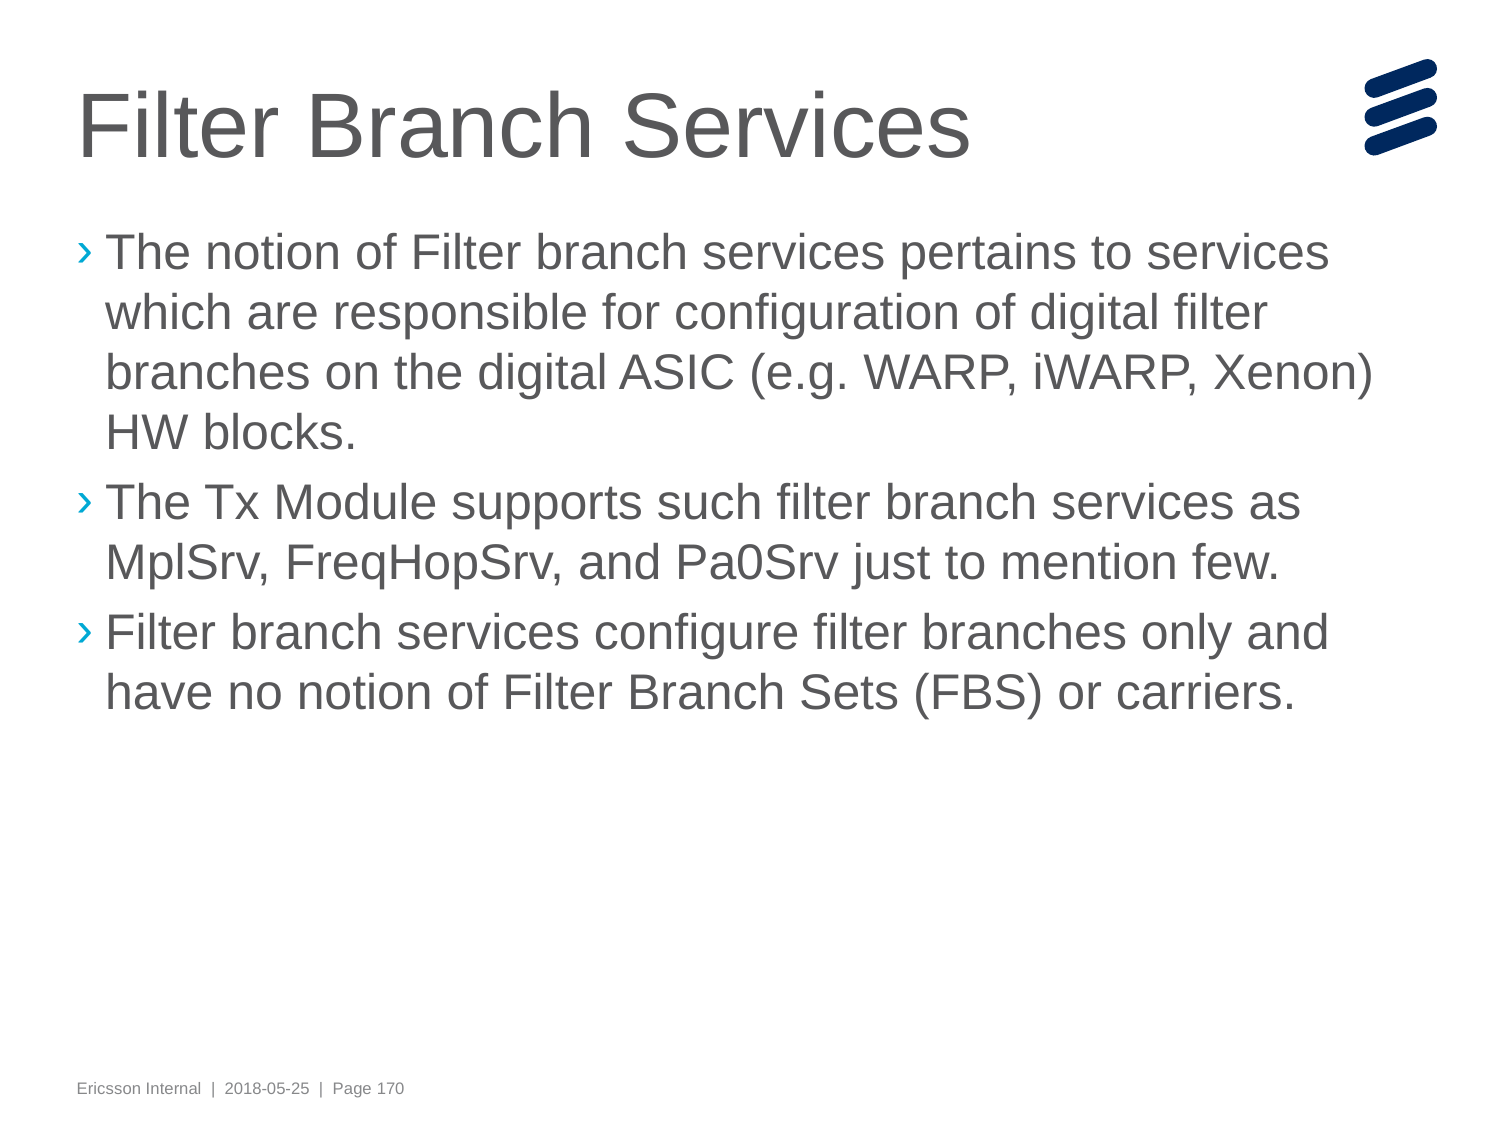

# Filter Branch Services
The notion of Filter branch services pertains to services which are responsible for configuration of digital filter branches on the digital ASIC (e.g. WARP, iWARP, Xenon) HW blocks.
The Tx Module supports such filter branch services as MplSrv, FreqHopSrv, and Pa0Srv just to mention few.
Filter branch services configure filter branches only and have no notion of Filter Branch Sets (FBS) or carriers.